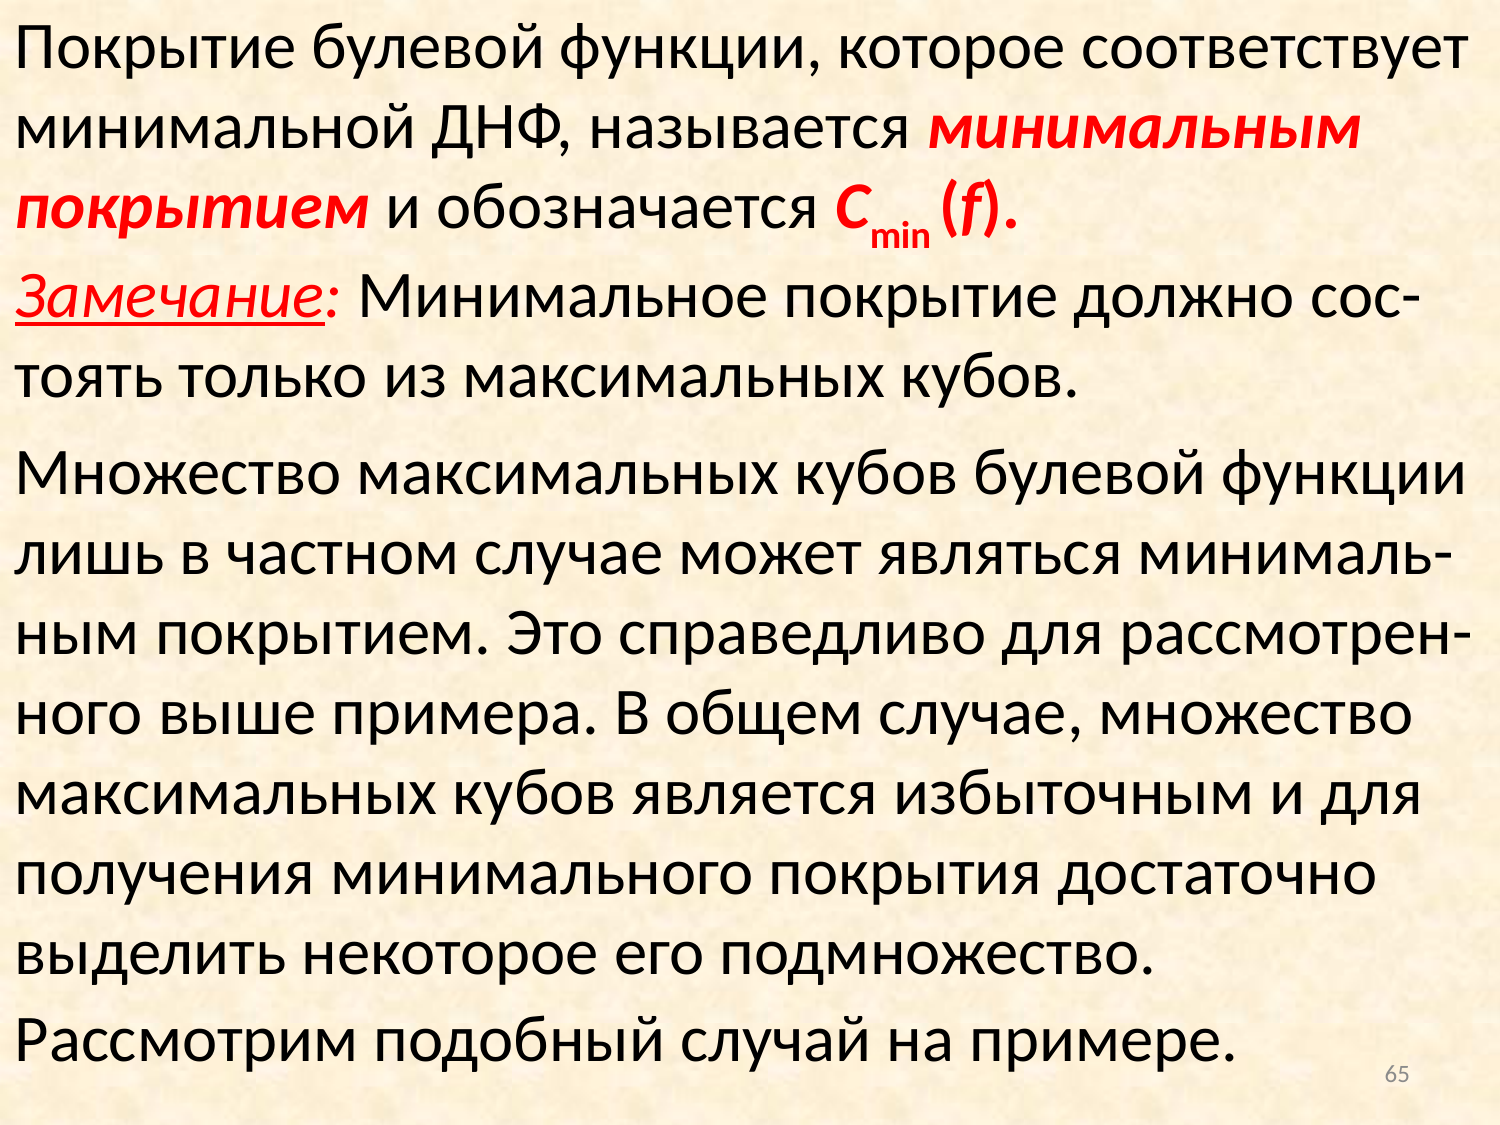

Покрытие булевой функции, которое соответствует минимальной ДНФ, называется минимальным покрытием и обозначается Сmin (f).
Замечание: Минимальное покрытие должно сос-тоять только из максимальных кубов.
Множество максимальных кубов булевой функции лишь в частном случае может являться минималь-ным покрытием. Это справедливо для рассмотрен-ного выше примера. В общем случае, множество максимальных кубов является избыточным и для получения минимального покрытия достаточно выделить некоторое его подмножество.
Рассмотрим подобный случай на примере.
65